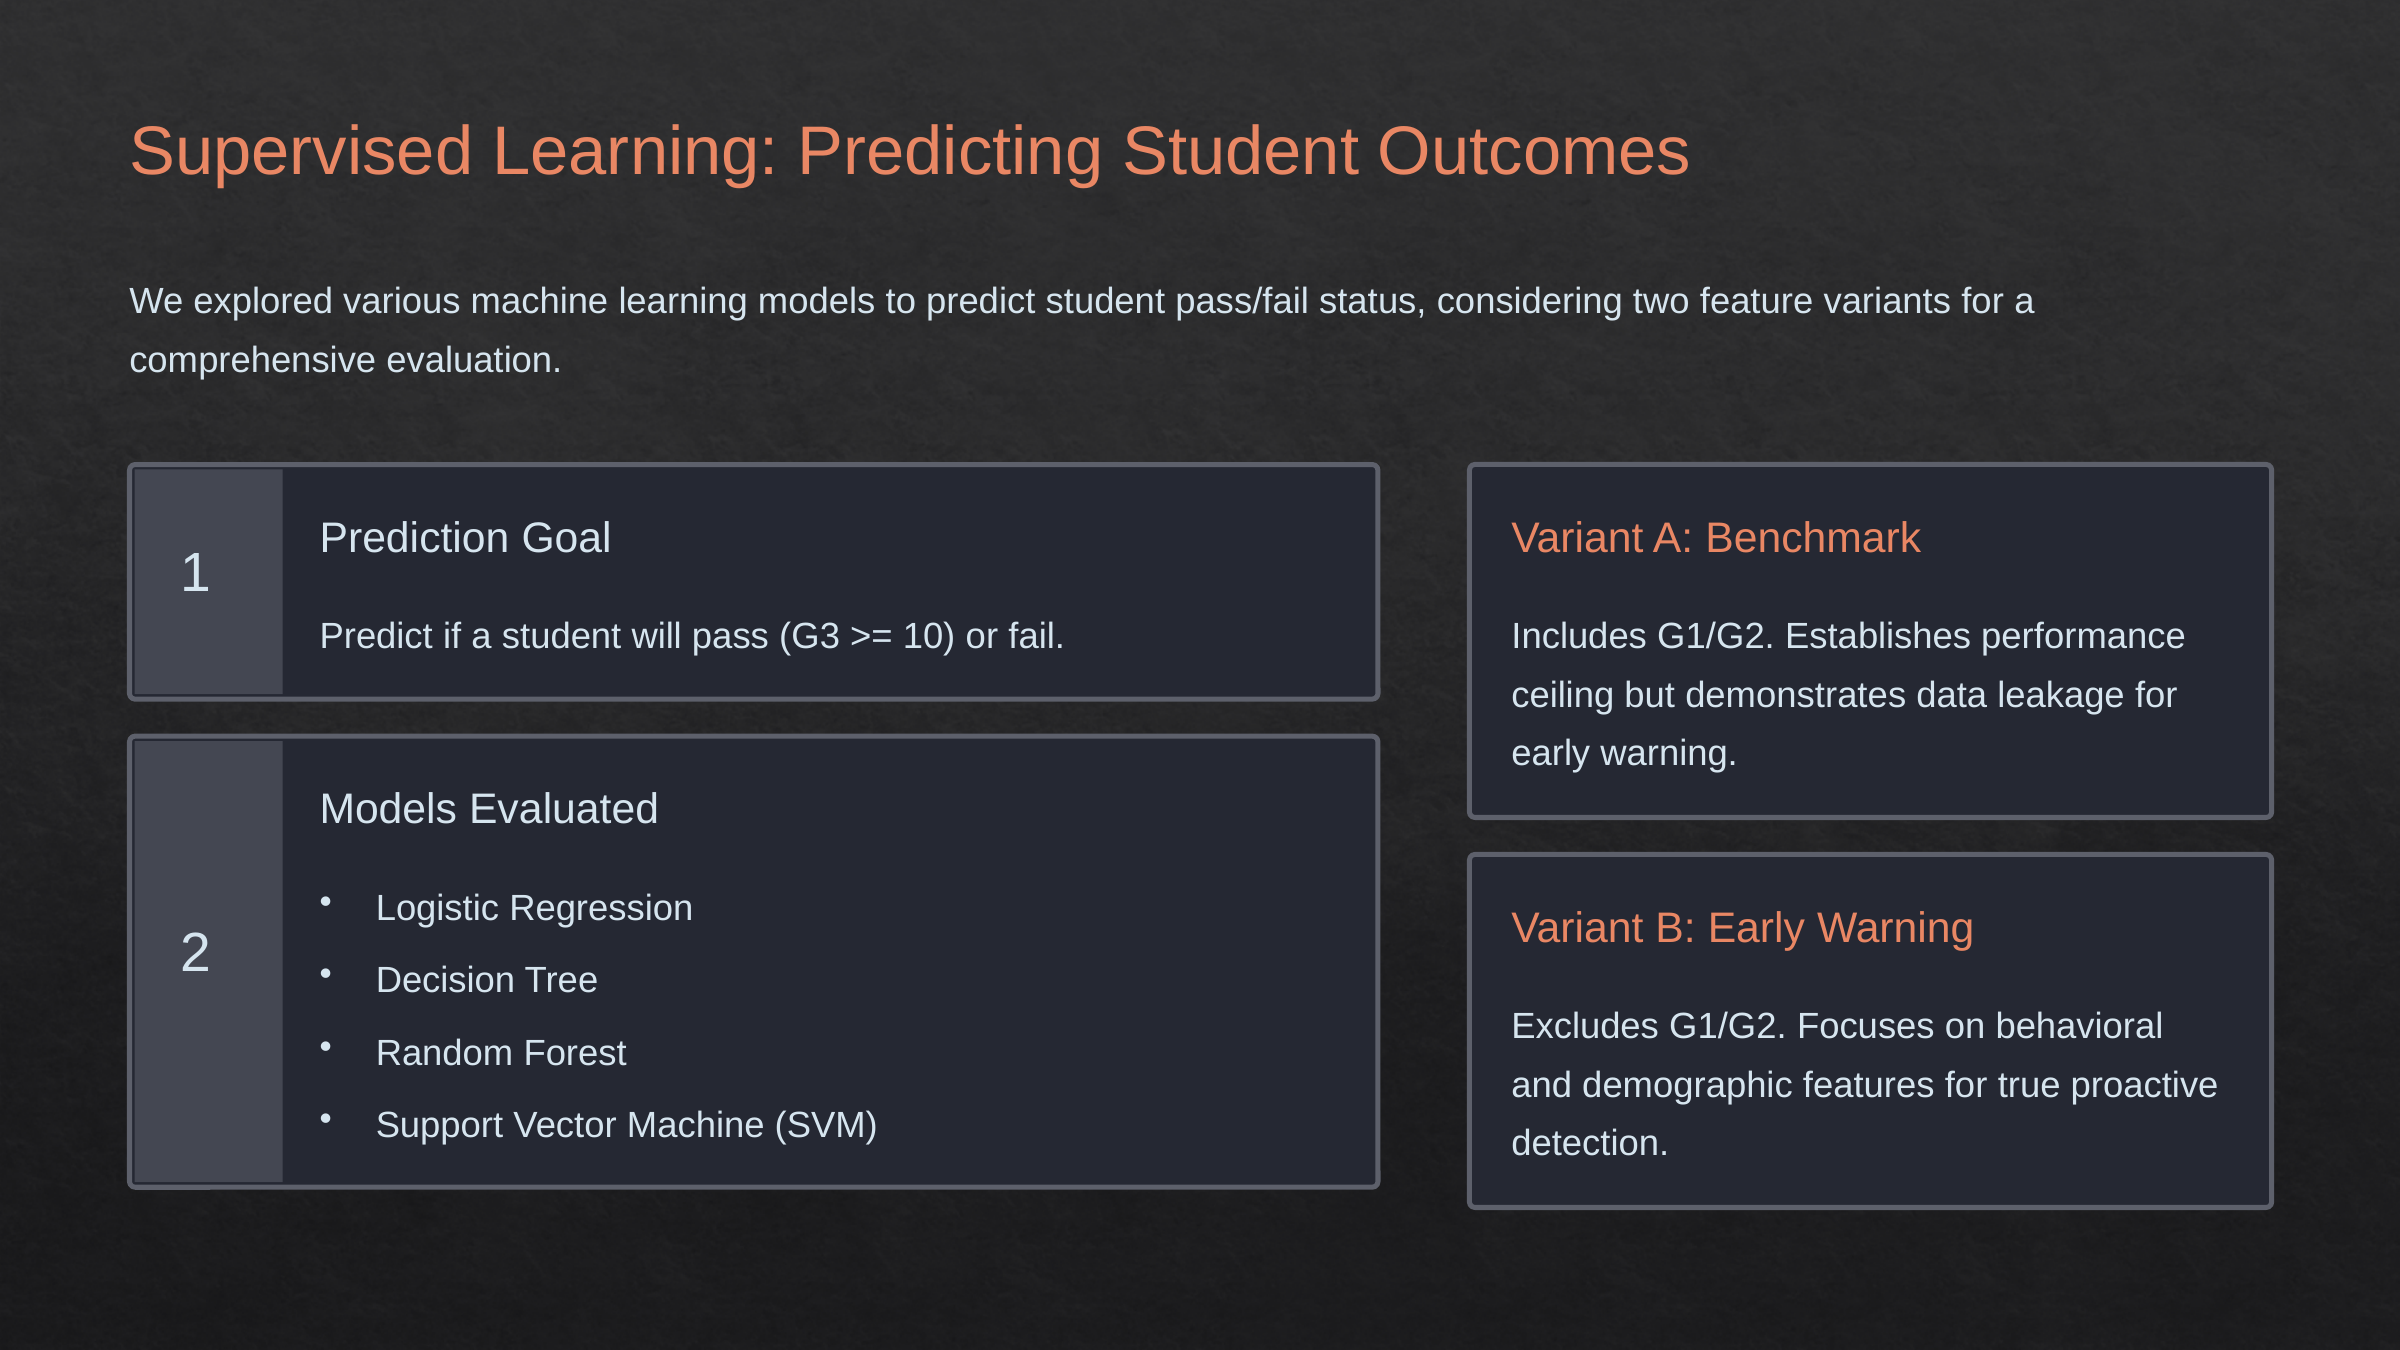

Supervised Learning: Predicting Student Outcomes
We explored various machine learning models to predict student pass/fail status, considering two feature variants for a comprehensive evaluation.

Prediction Goal
Variant A: Benchmark
1
Predict if a student will pass (G3 >= 10) or fail.
Includes G1/G2. Establishes performance ceiling but demonstrates data leakage for early warning.

Models Evaluated

Logistic Regression
Variant B: Early Warning
2
Decision Tree
Excludes G1/G2. Focuses on behavioral and demographic features for true proactive detection.
Random Forest
Support Vector Machine (SVM)